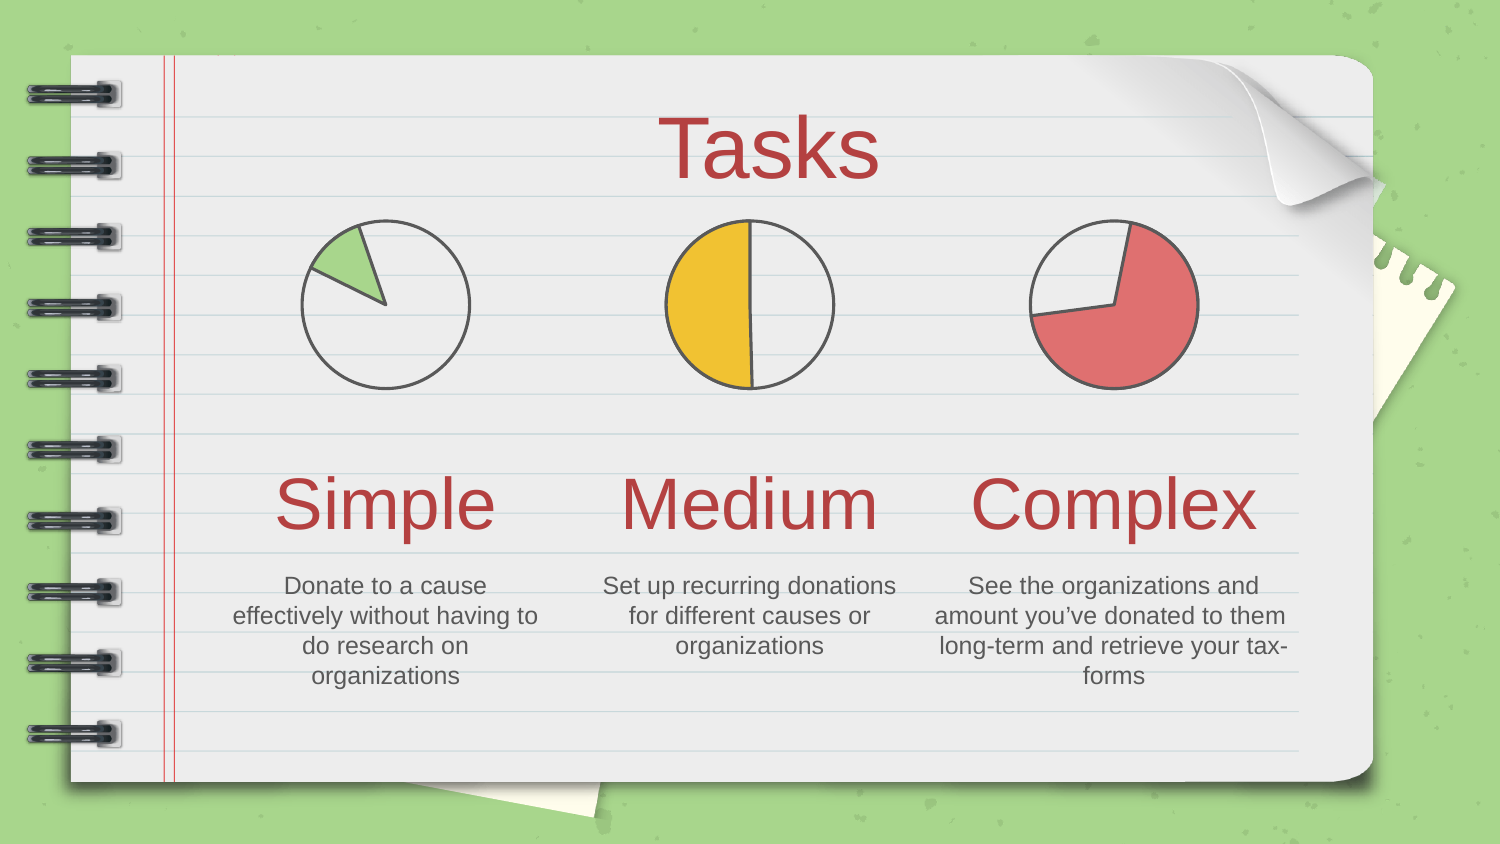

Tasks

# Simple
Medium
Complex
Donate to a cause effectively without having to do research on organizations
Set up recurring donations for different causes or organizations
See the organizations and amount you’ve donated to them  long-term and retrieve your tax-forms